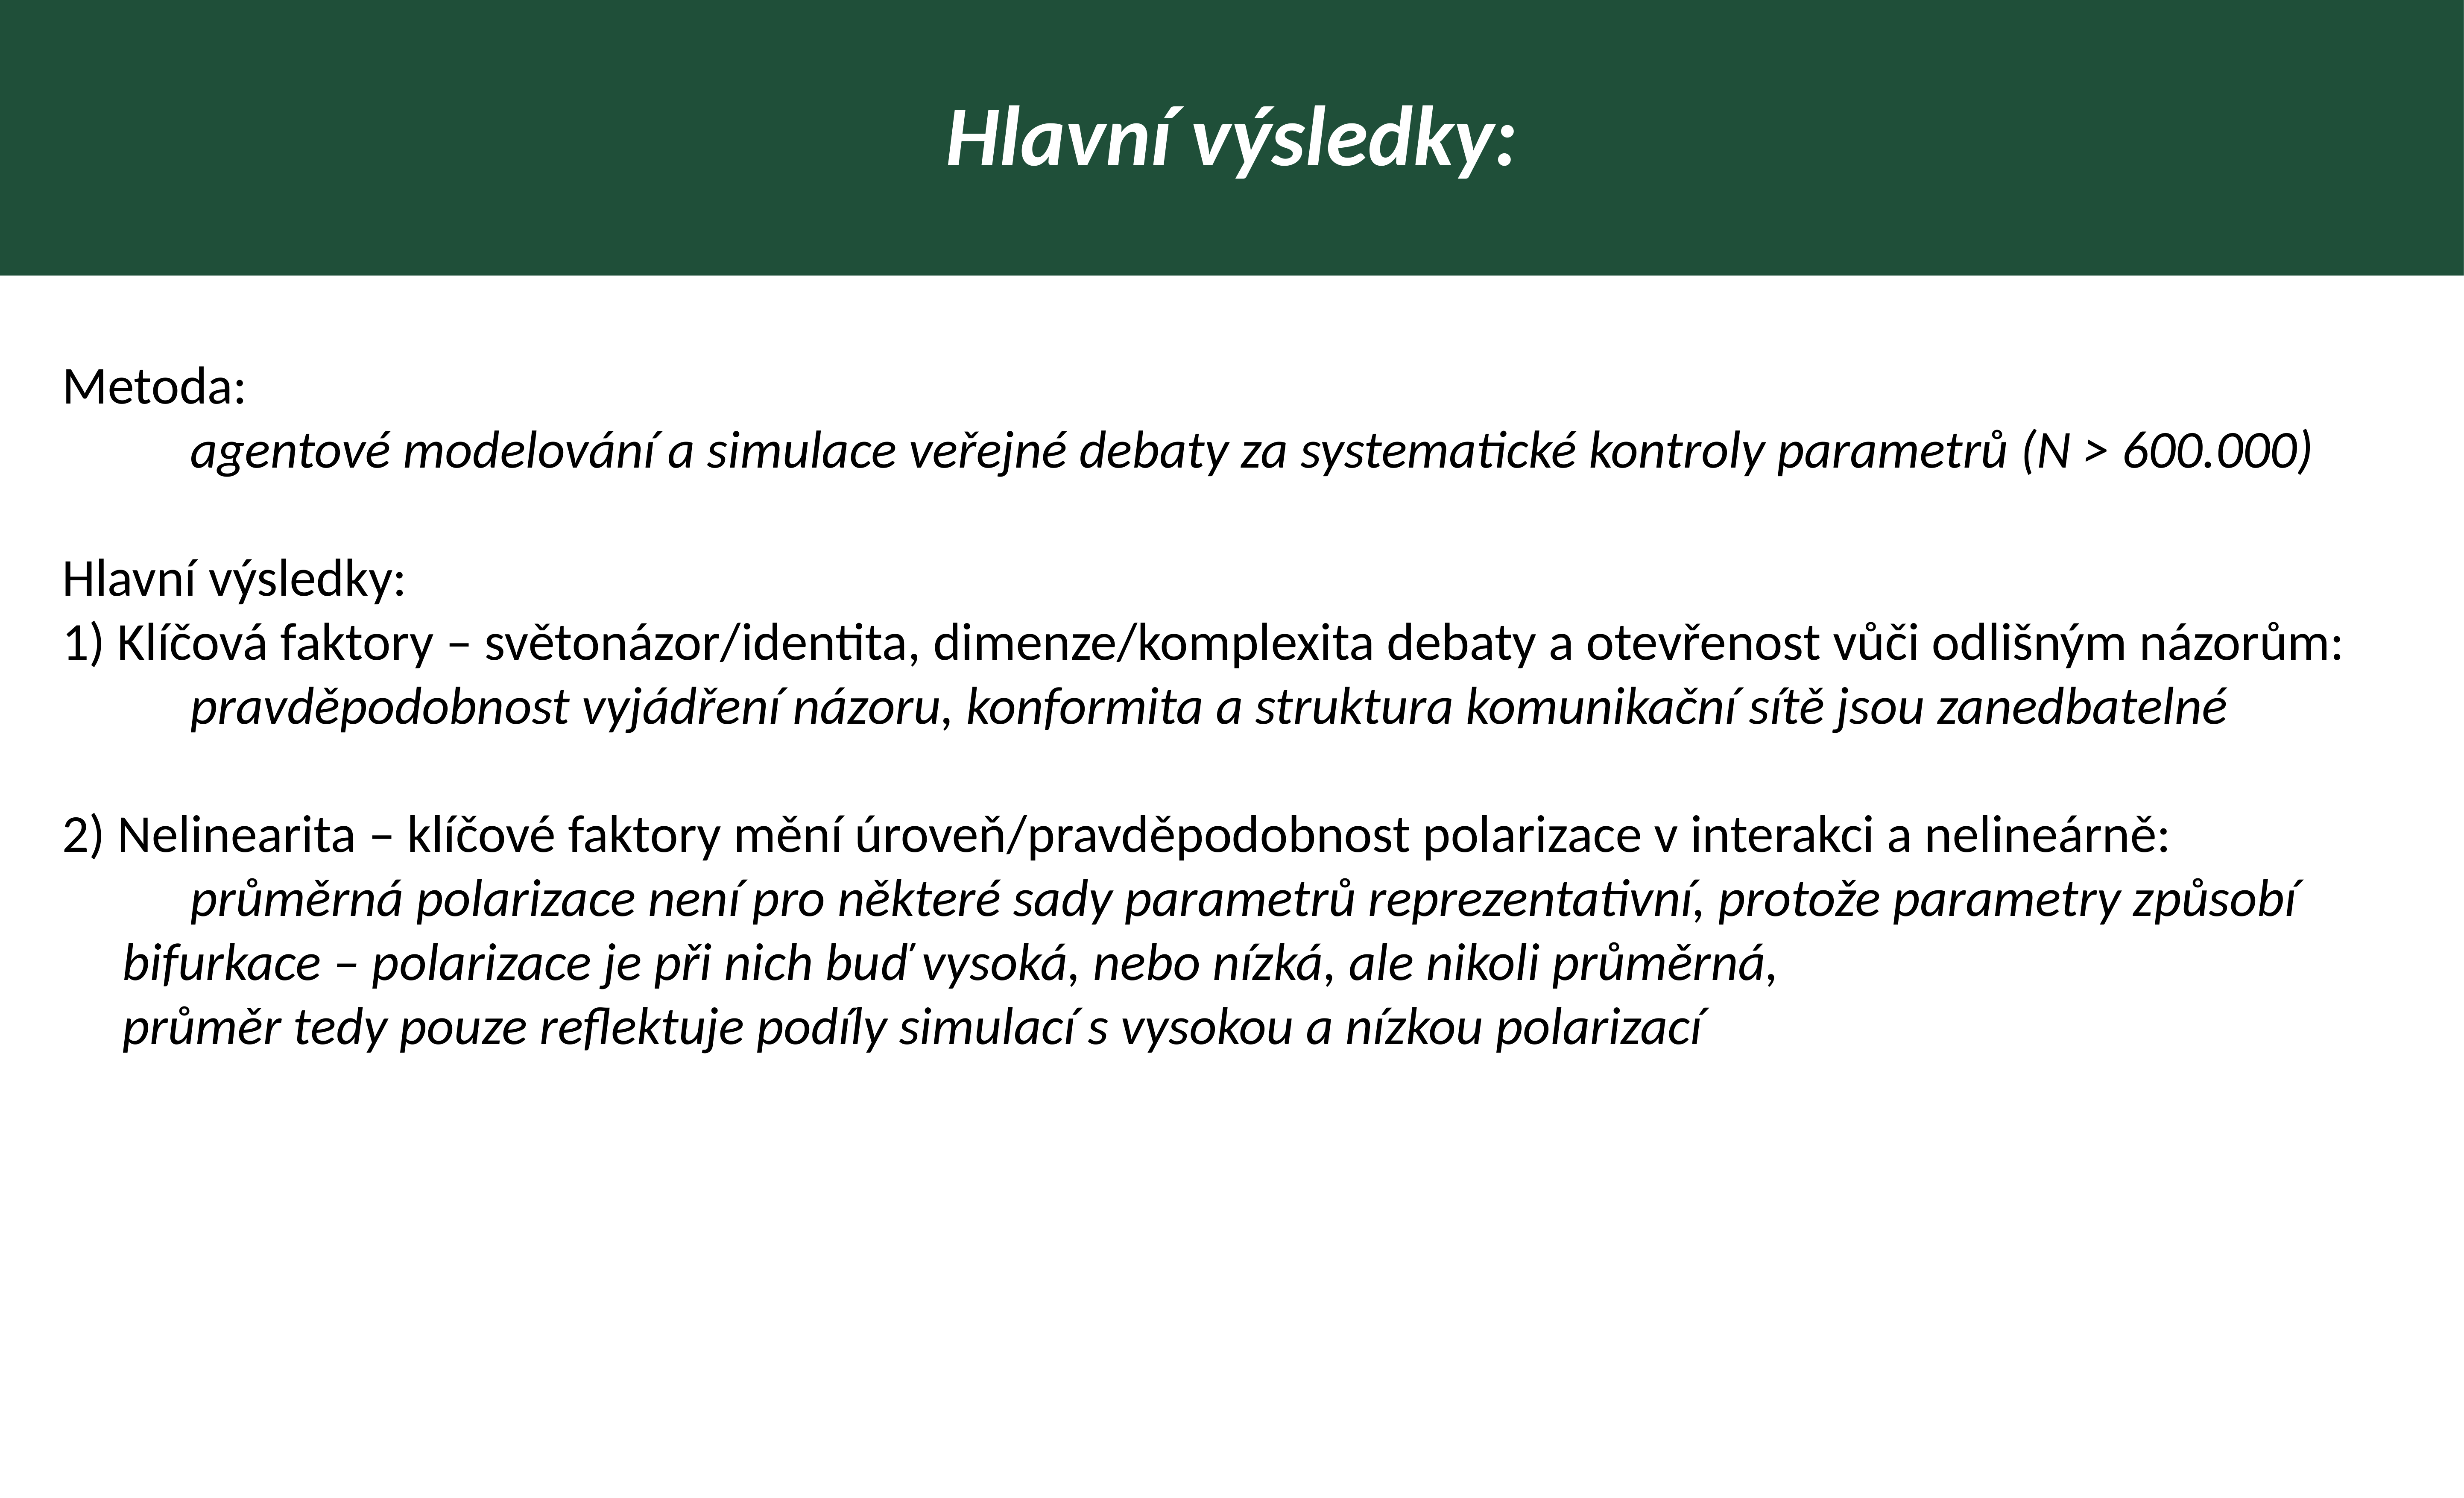

Hlavní výsledky:
Metoda:
		agentové modelování a simulace veřejné debaty za systematické kontroly parametrů (N > 600.000)

Hlavní výsledky:
1) Klíčová faktory – světonázor/identita, dimenze/komplexita debaty a otevřenost vůči odlišným názorům:
		pravděpodobnost vyjádření názoru, konformita a struktura komunikační sítě jsou zanedbatelné

2) Nelinearita – klíčové faktory mění úroveň/pravděpodobnost polarizace v interakci a nelineárně:
		průměrná polarizace není pro některé sady parametrů reprezentativní, protože parametry způsobí
     bifurkace – polarizace je při nich buď vysoká, nebo nízká, ale nikoli průměrná,
     průměr tedy pouze reflektuje podíly simulací s vysokou a nízkou polarizací